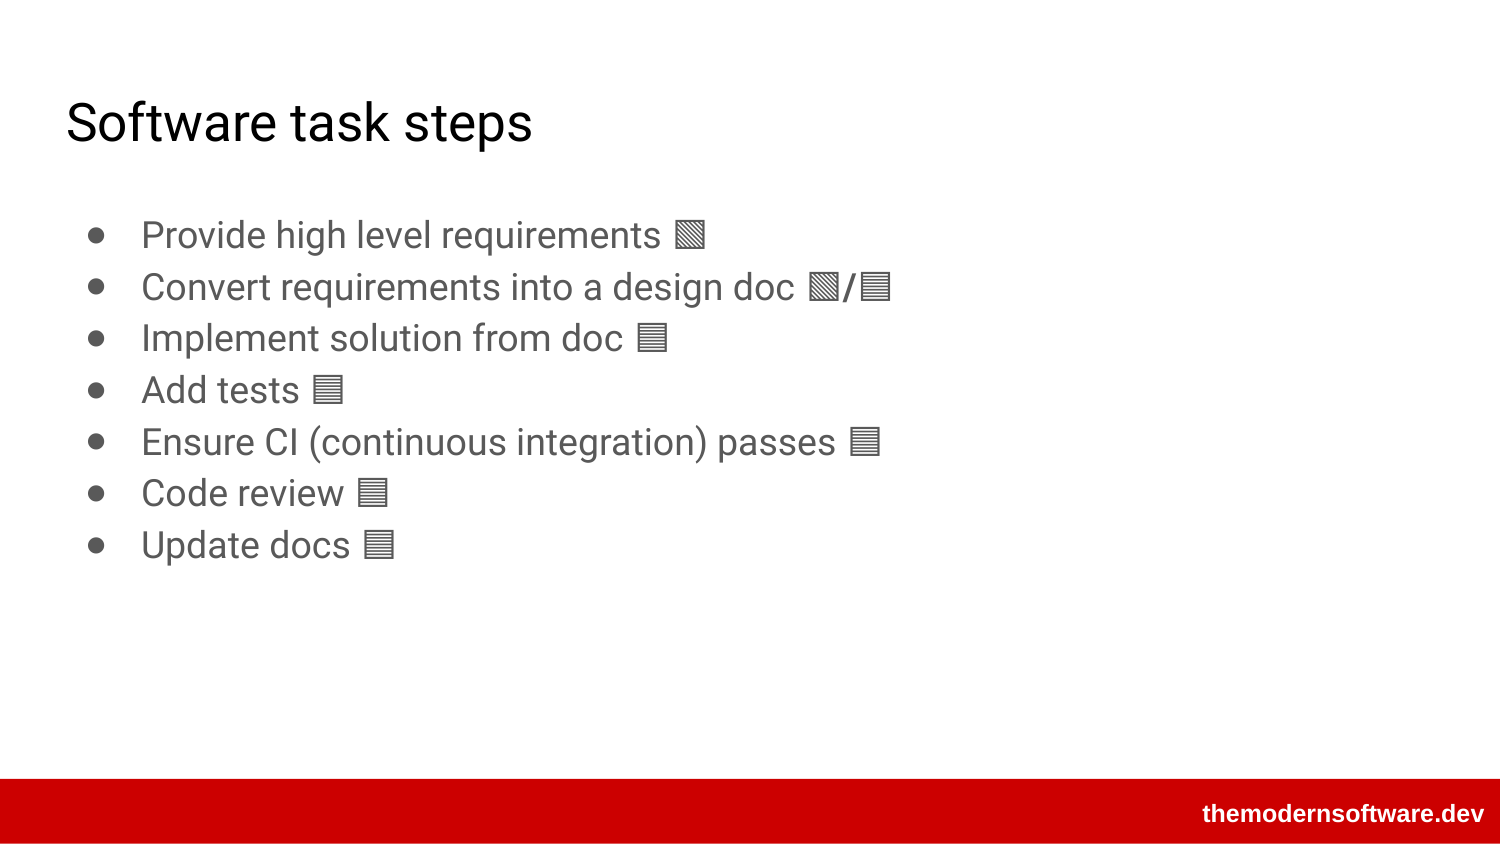

# Software task steps
Provide high level requirements 🟩
Convert requirements into a design doc 🟩/🟦
Implement solution from doc 🟦
Add tests 🟦
Ensure CI (continuous integration) passes 🟦
Code review 🟦
Update docs 🟦

themodernsoftware.dev